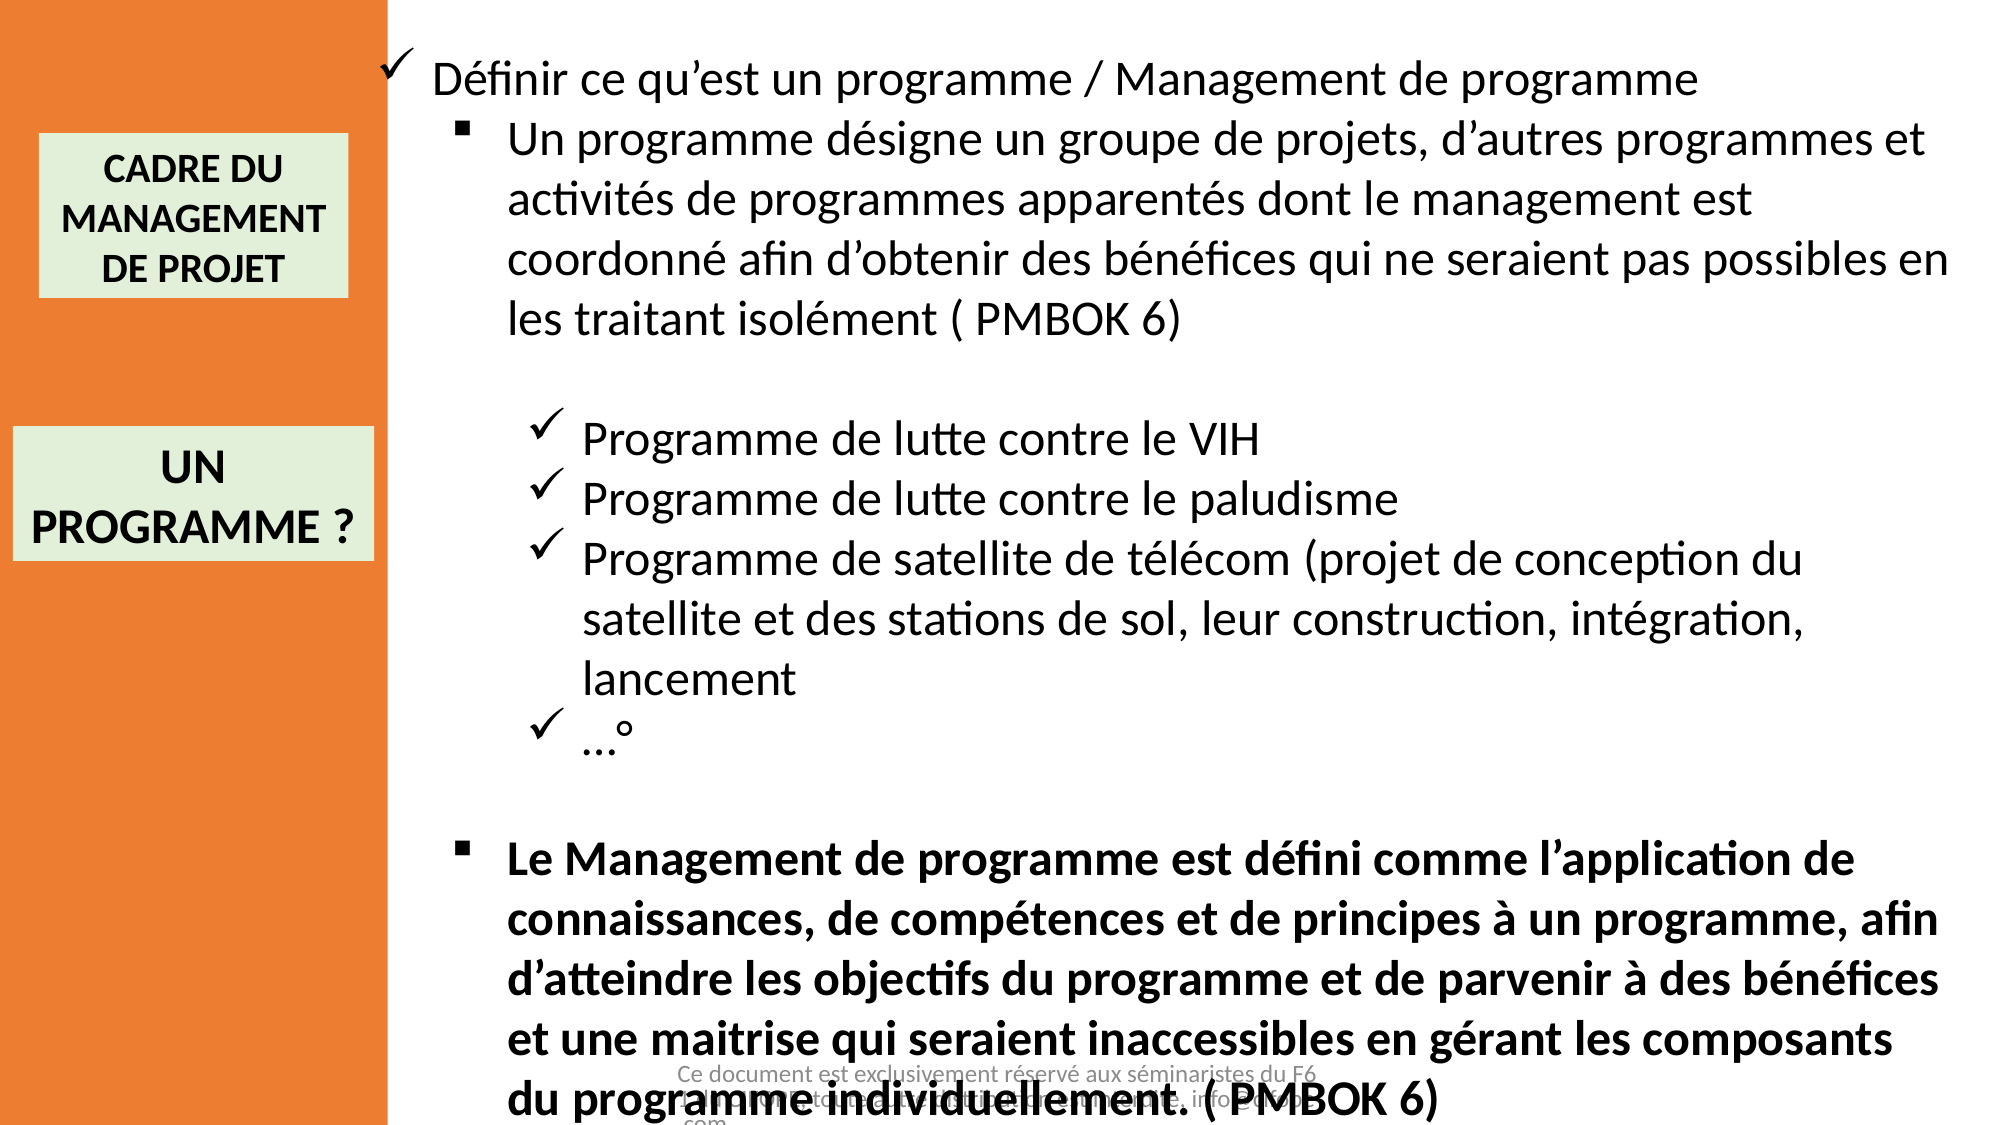

Définir ce qu’est un programme / Management de programme
Un programme désigne un groupe de projets, d’autres programmes et activités de programmes apparentés dont le management est coordonné afin d’obtenir des bénéfices qui ne seraient pas possibles en les traitant isolément ( PMBOK 6)

Programme de lutte contre le VIH
Programme de lutte contre le paludisme
Programme de satellite de télécom (projet de conception du satellite et des stations de sol, leur construction, intégration, lancement
…°

Le Management de programme est défini comme l’application de connaissances, de compétences et de principes à un programme, afin d’atteindre les objectifs du programme et de parvenir à des bénéfices et une maitrise qui seraient inaccessibles en gérant les composants du programme individuellement. ( PMBOK 6)

CADRE DU MANAGEMENT DE PROJET
UN PROGRAMME ?
Ce document est exclusivement réservé aux séminaristes du F61 du CIFOPE, toute autre distribution est interdite, info@cifope.com